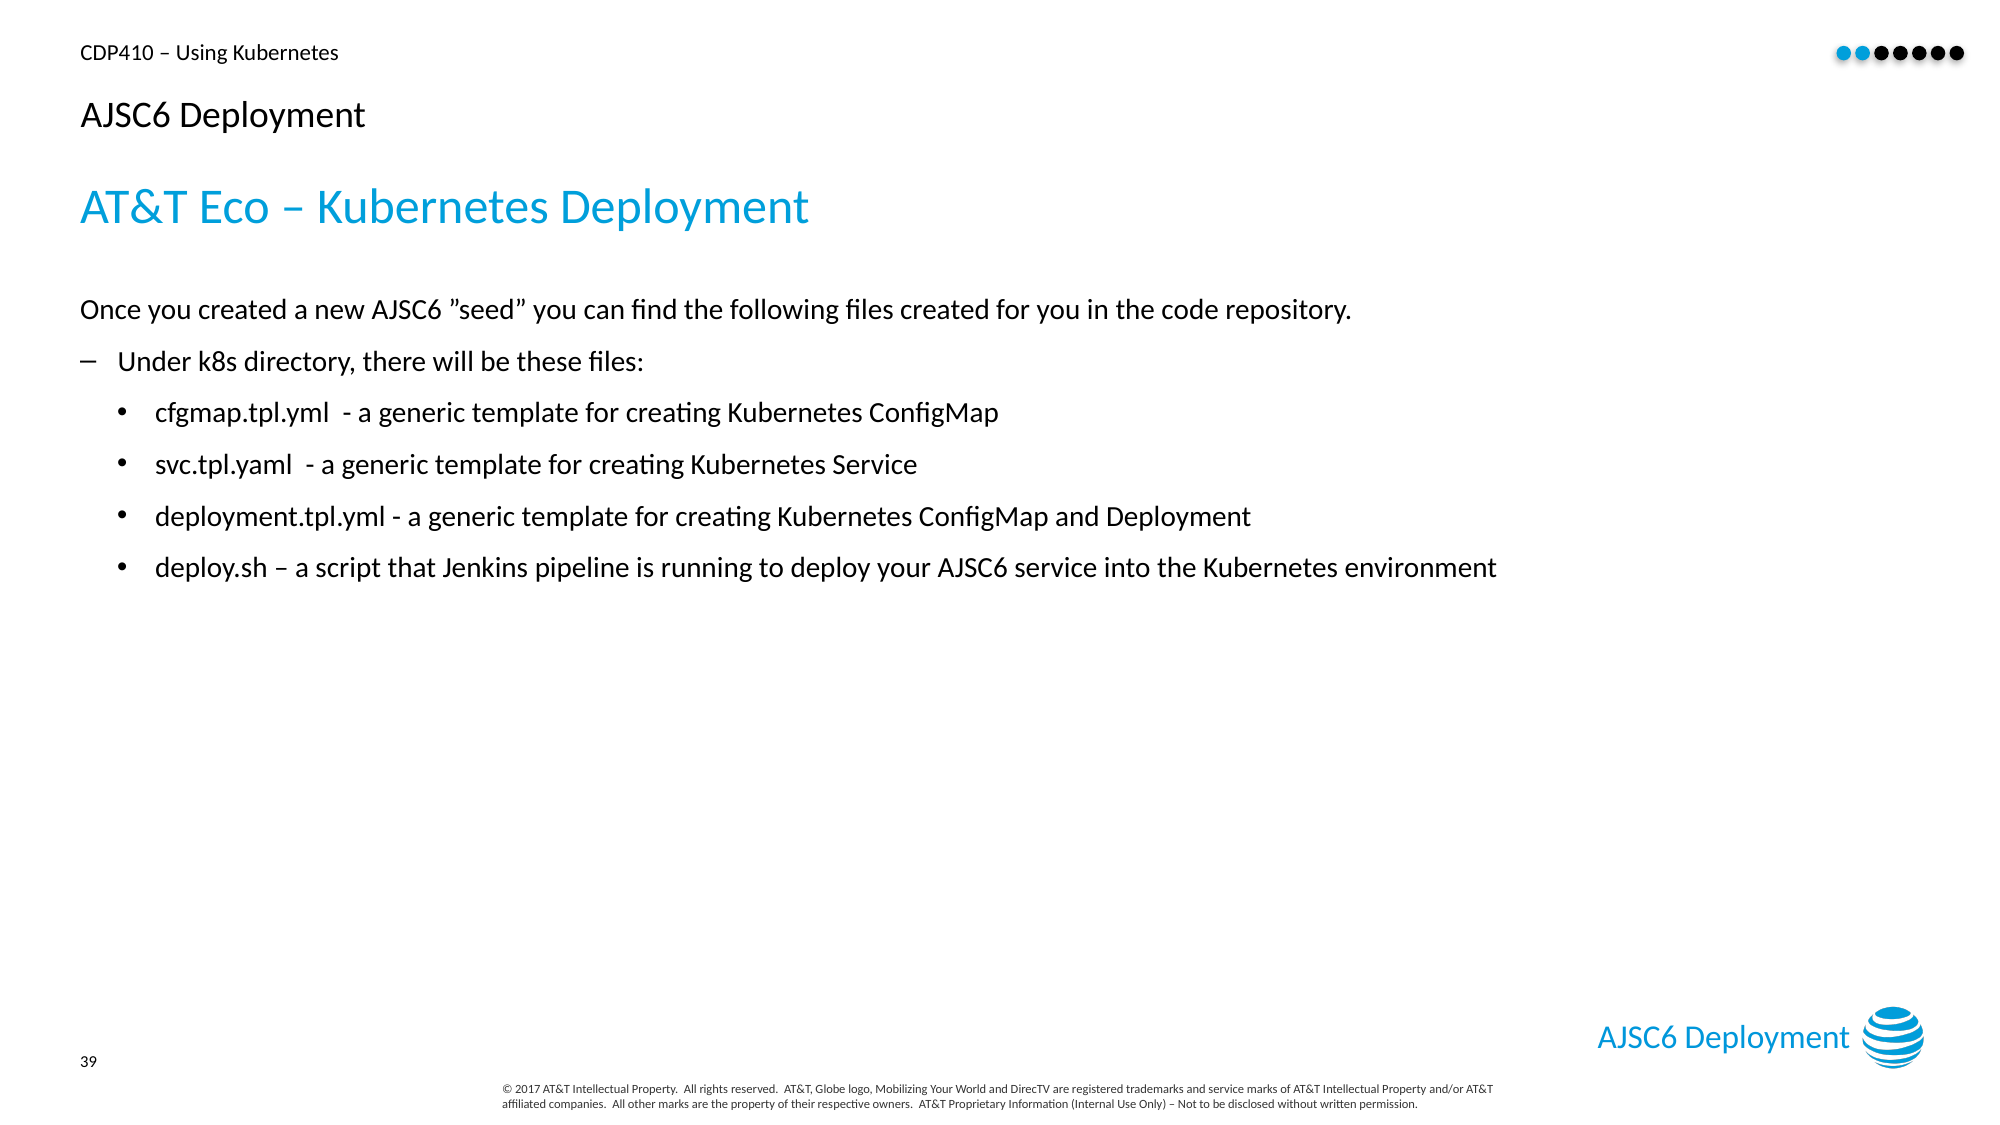

# AJSC6 Deployment
AT&T Eco – Kubernetes Deployment

Once you created a new AJSC6 ”seed” you can find the following files created for you in the code repository.
Under k8s directory, there will be these files:
cfgmap.tpl.yml  - a generic template for creating Kubernetes ConfigMap
svc.tpl.yaml  - a generic template for creating Kubernetes Service
deployment.tpl.yml - a generic template for creating Kubernetes ConfigMap and Deployment
deploy.sh – a script that Jenkins pipeline is running to deploy your AJSC6 service into the Kubernetes environment

AJSC6 Deployment
39